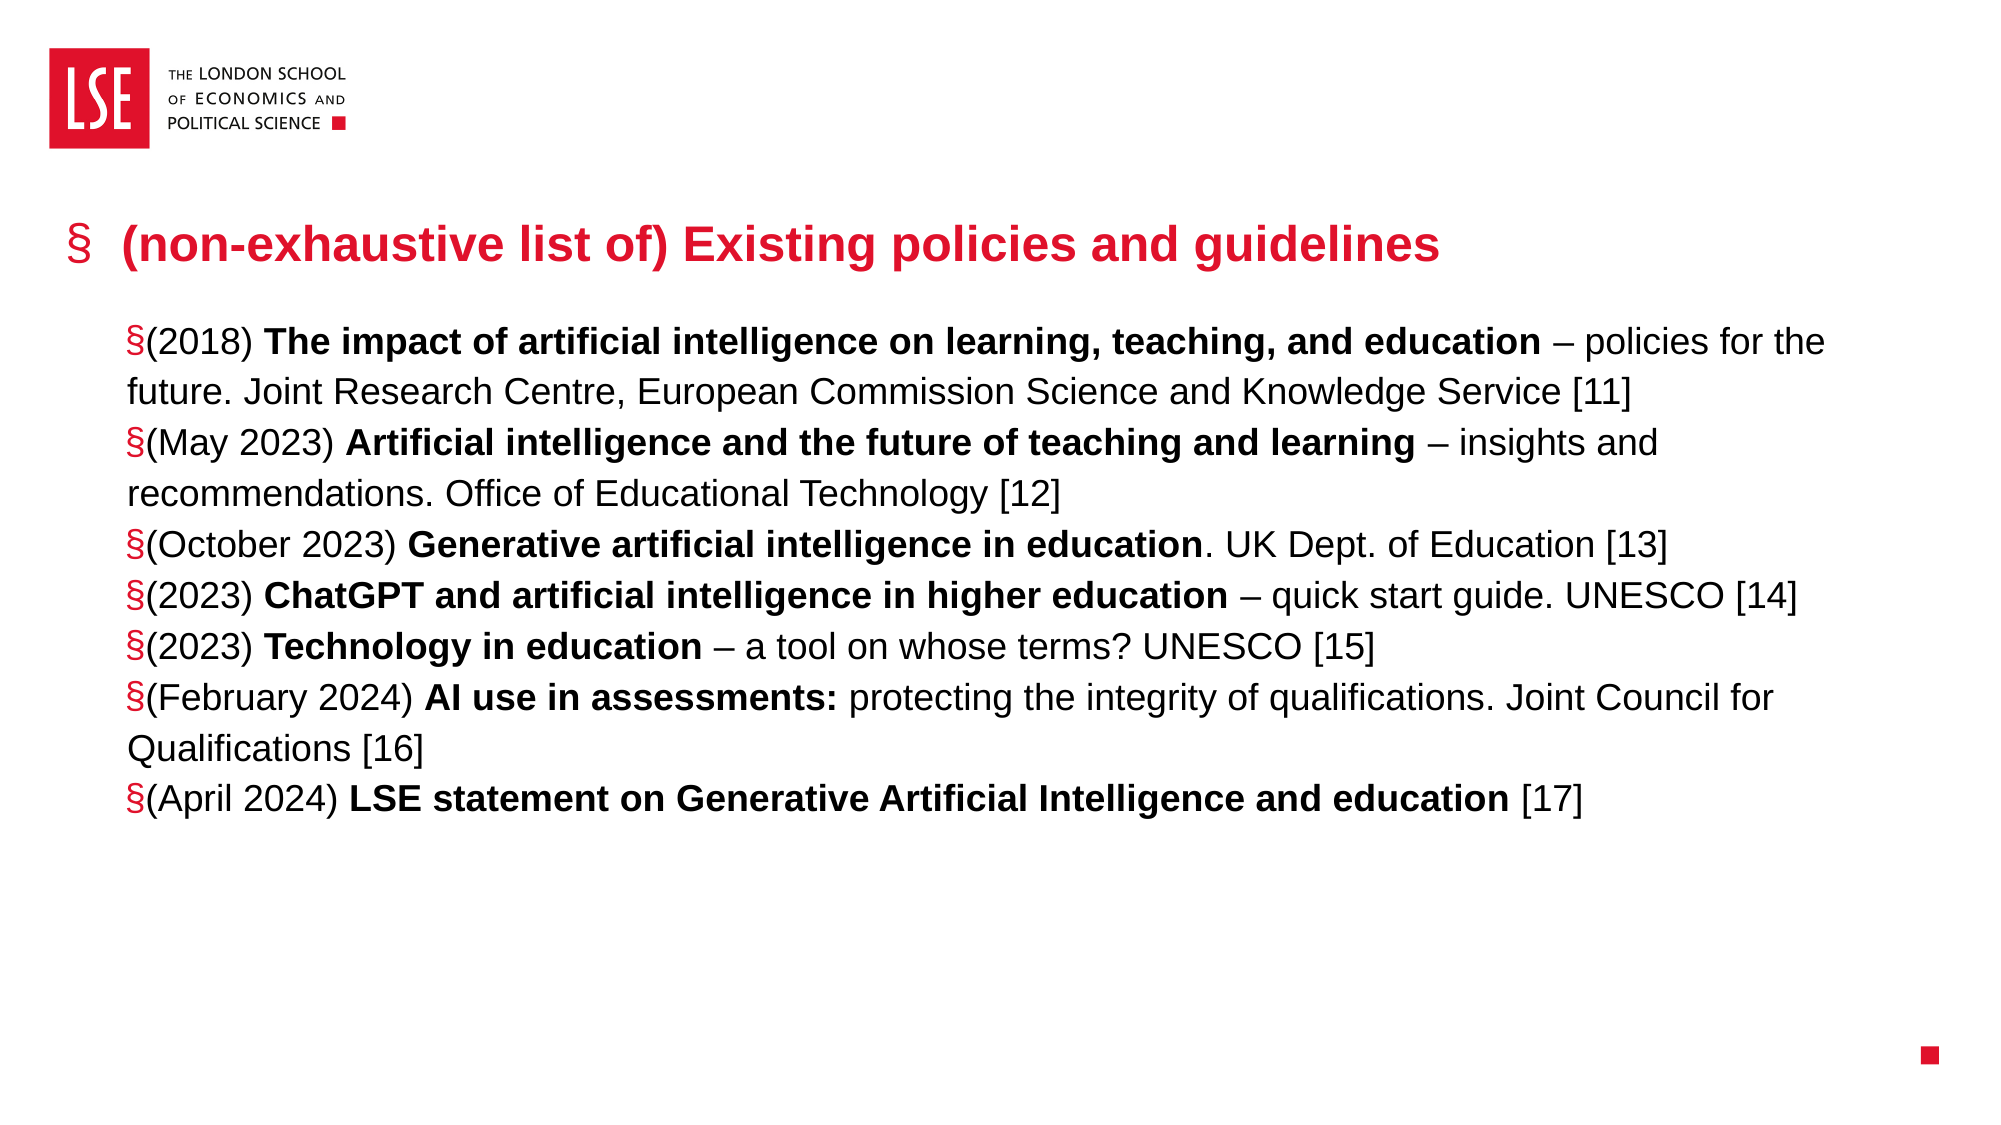

(non-exhaustive list of) Existing policies and guidelines

(2018) The impact of artificial intelligence on learning, teaching, and education – policies for the
   future. Joint Research Centre, European Commission Science and Knowledge Service [11]
(May 2023) Artificial intelligence and the future of teaching and learning – insights and
   recommendations. Office of Educational Technology [12]
(October 2023) Generative artificial intelligence in education. UK Dept. of Education [13]
(2023) ChatGPT and artificial intelligence in higher education – quick start guide. UNESCO [14]
(2023) Technology in education – a tool on whose terms? UNESCO [15]
(February 2024) AI use in assessments: protecting the integrity of qualifications. Joint Council for
   Qualifications [16]
(April 2024) LSE statement on Generative Artificial Intelligence and education [17]